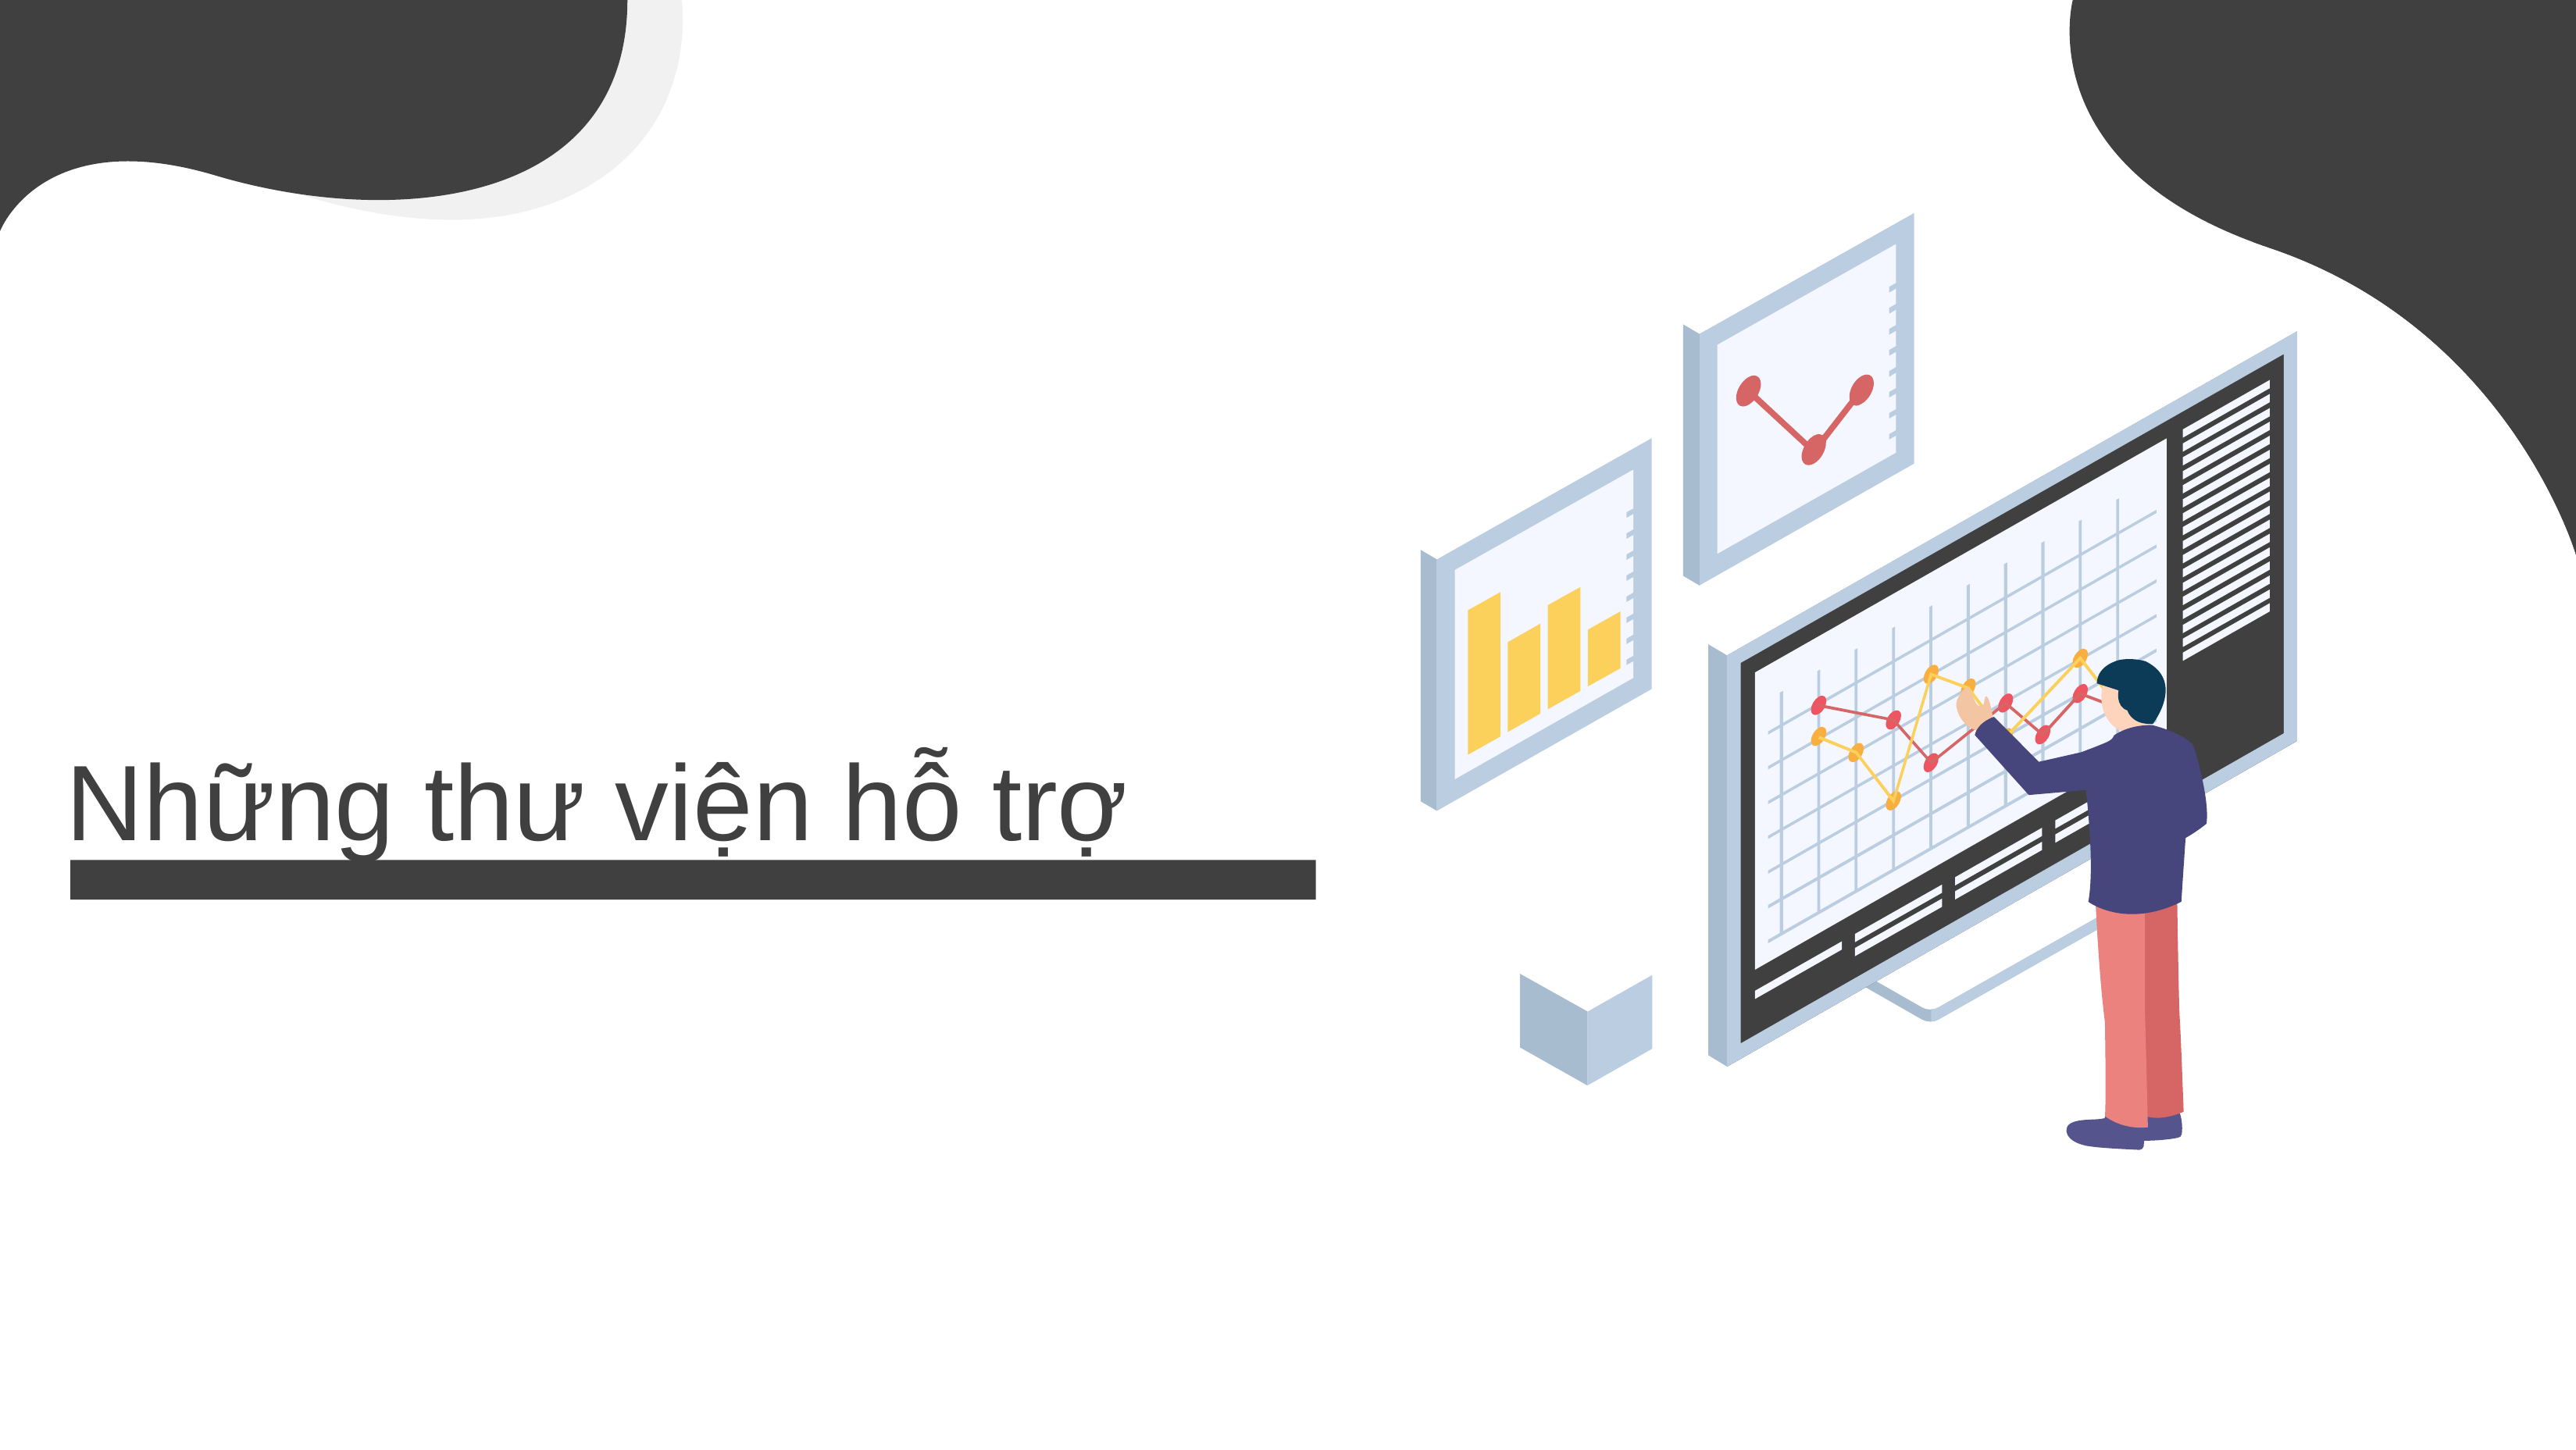

01
OPTIONS
01
OPTIONS
# Những thư viện hỗ trợ